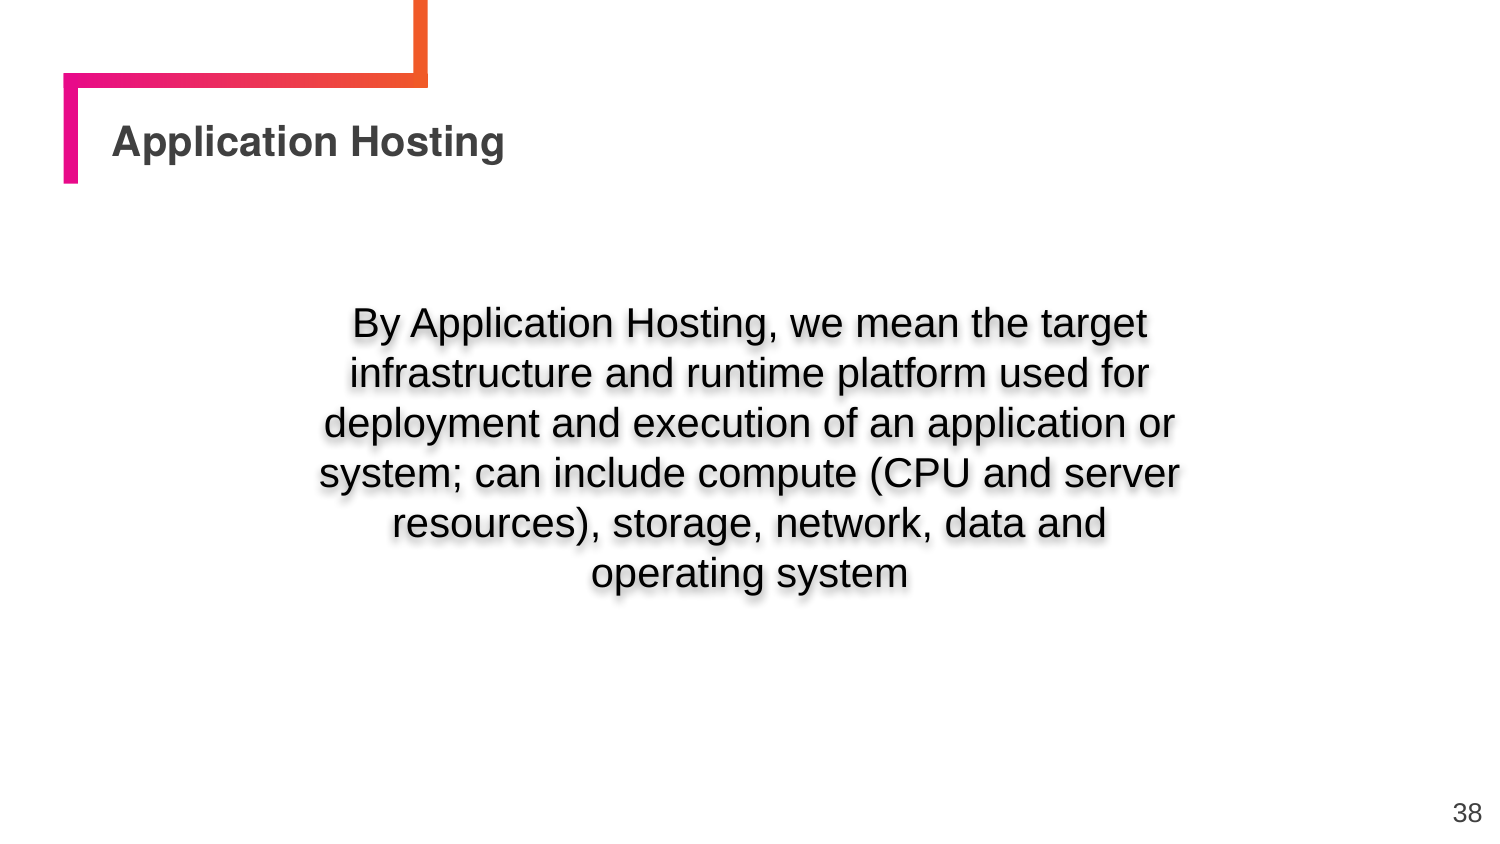

# Application Hosting
By Application Hosting, we mean the target infrastructure and runtime platform used for deployment and execution of an application or system; can include compute (CPU and server resources), storage, network, data and operating system
38